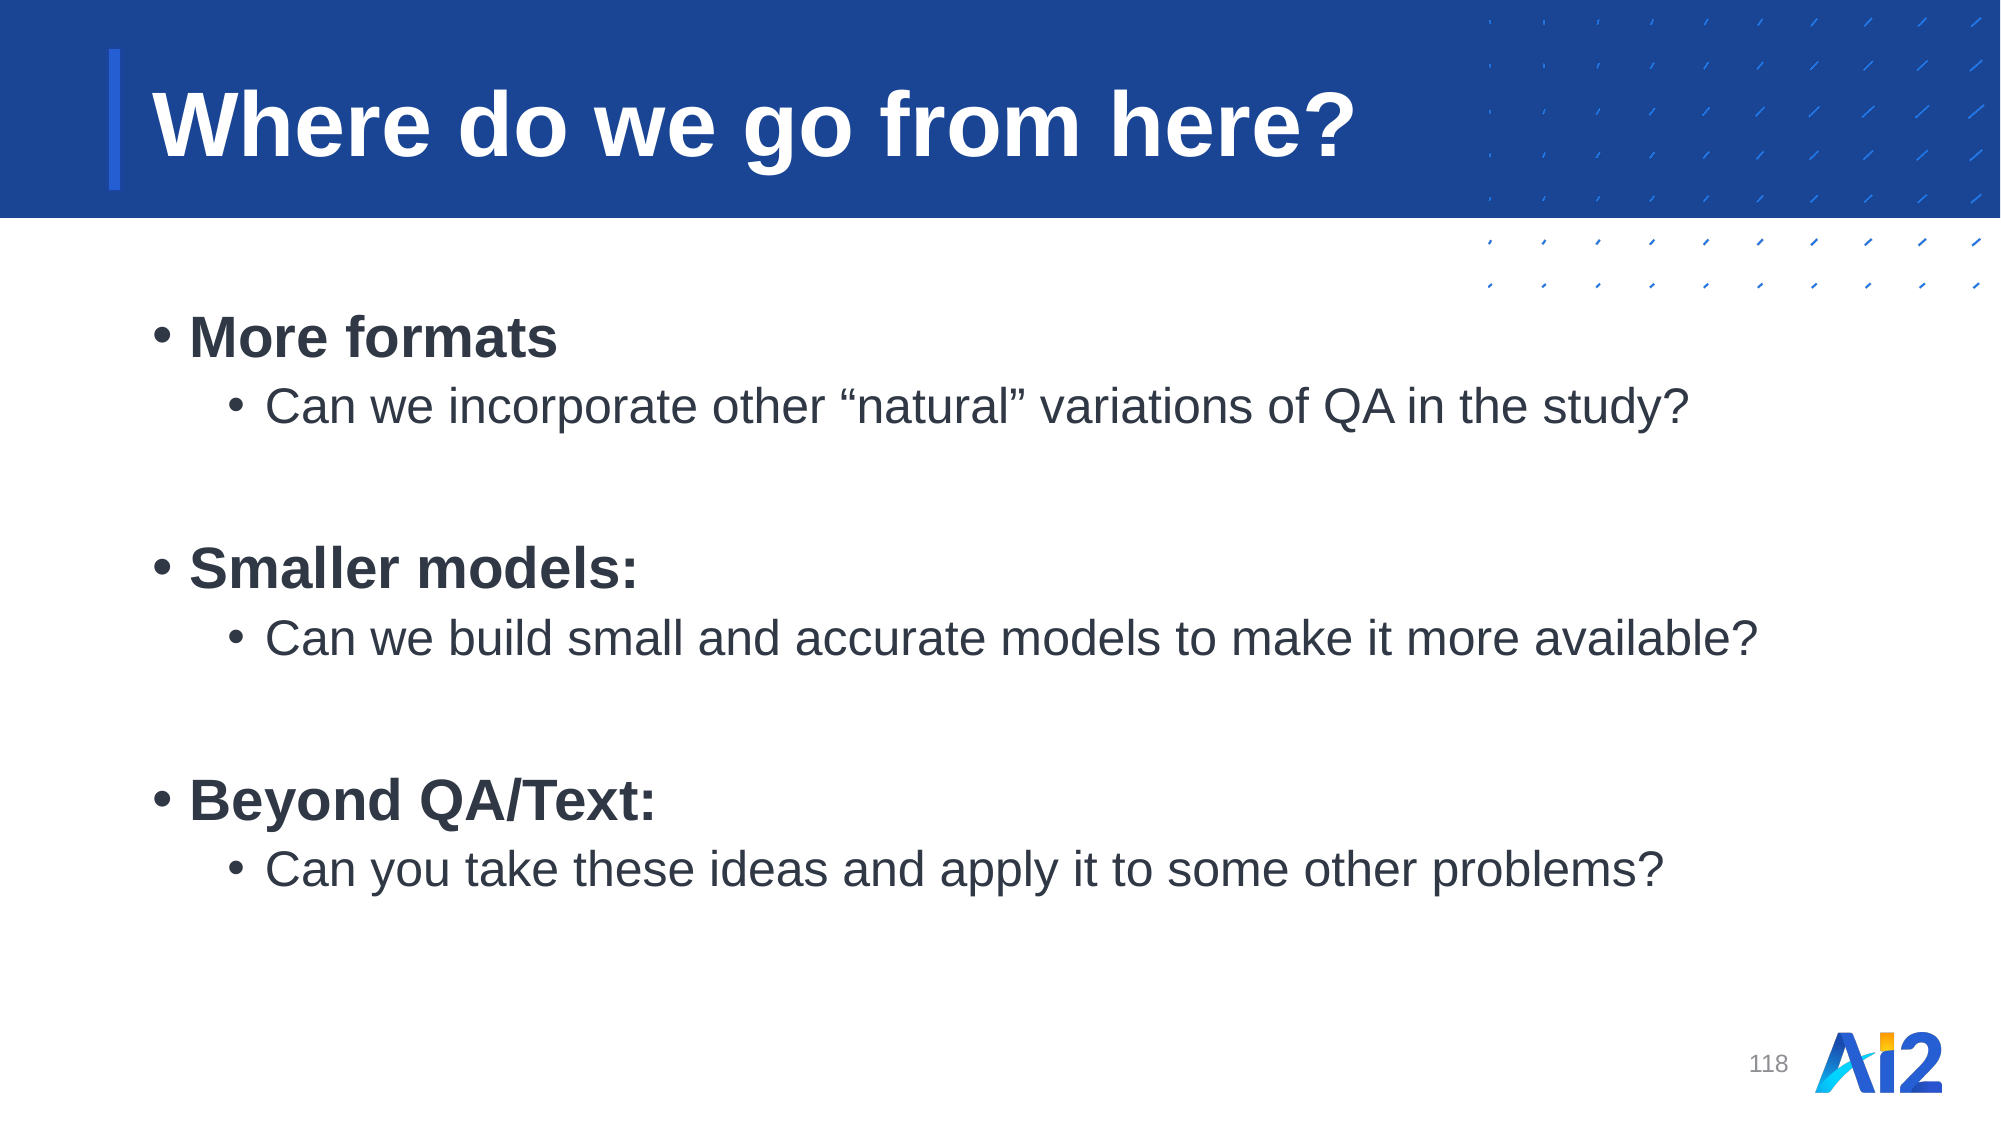

# Where do we go from here?
More formats
Can we incorporate other “natural” variations of QA in the study?

Smaller models:
Can we build small and accurate models to make it more available?

Beyond QA/Text:
Can you take these ideas and apply it to some other problems?

118